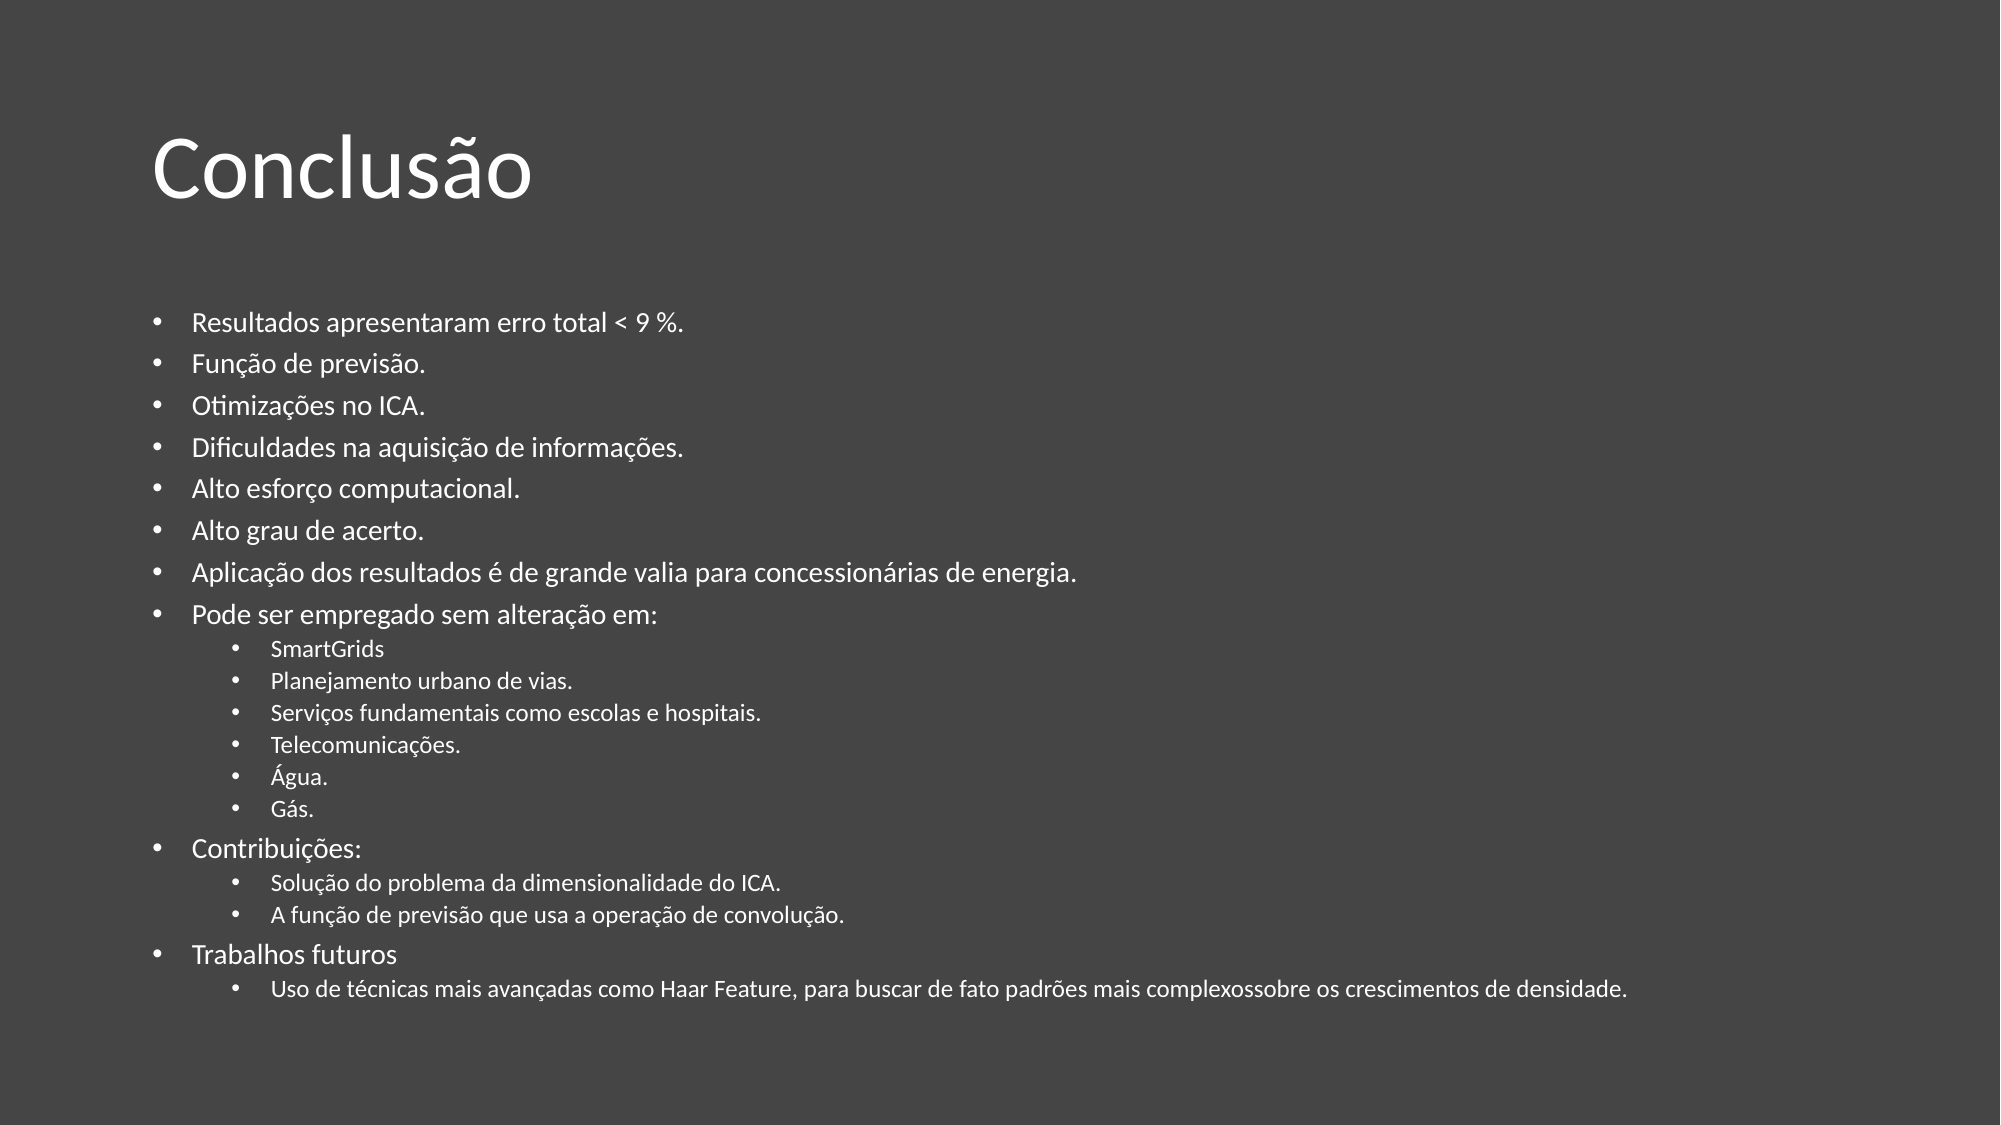

# Conclusão
Resultados apresentaram erro total < 9 %.
Função de previsão.
Otimizações no ICA.
Dificuldades na aquisição de informações.
Alto esforço computacional.
Alto grau de acerto.
Aplicação dos resultados é de grande valia para concessionárias de energia.
Pode ser empregado sem alteração em:
SmartGrids
Planejamento urbano de vias.
Serviços fundamentais como escolas e hospitais.
Telecomunicações.
Água.
Gás.
Contribuições:
Solução do problema da dimensionalidade do ICA.
A função de previsão que usa a operação de convolução.
Trabalhos futuros
Uso de técnicas mais avançadas como Haar Feature, para buscar de fato padrões mais complexossobre os crescimentos de densidade.